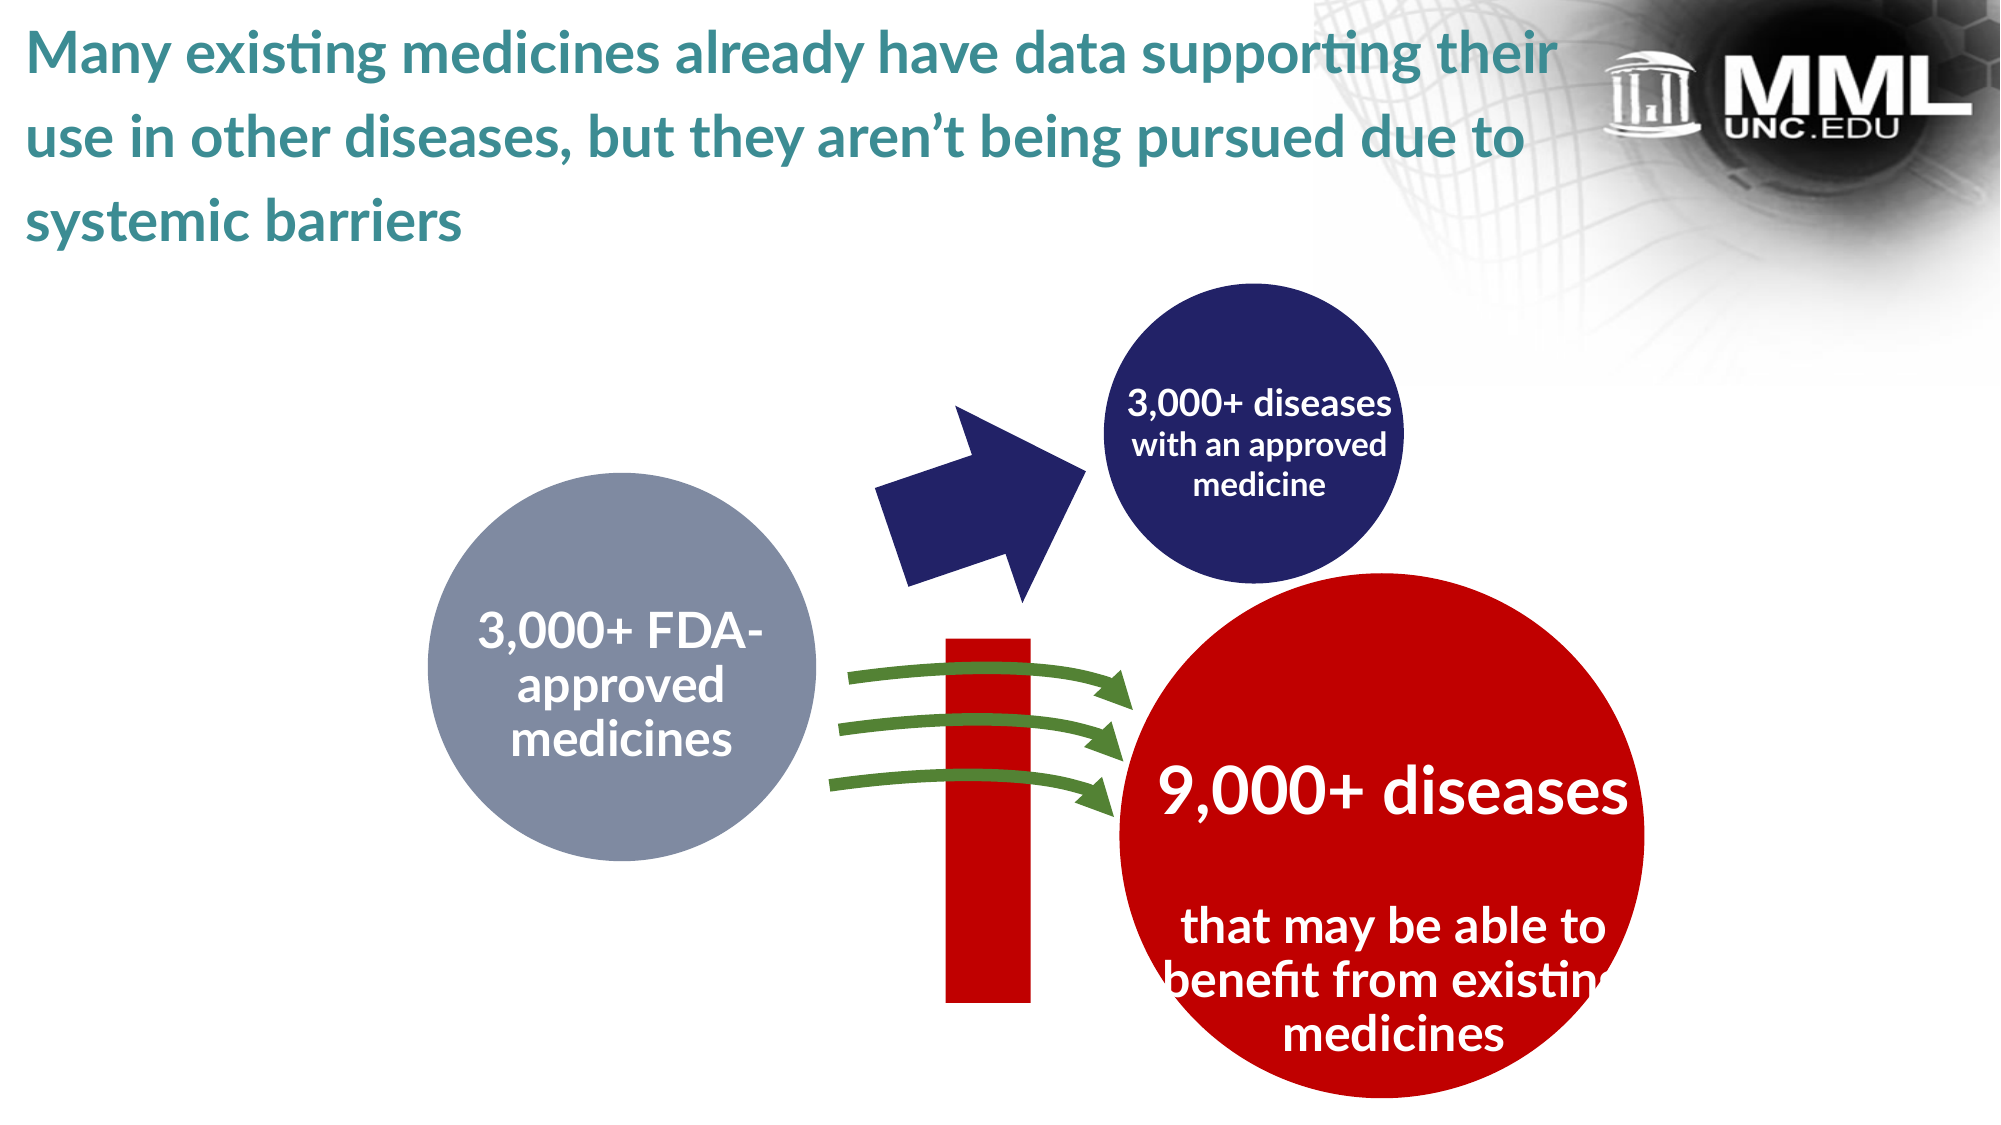

Many existing medicines already have data supporting their use in other diseases, but they aren’t being pursued due to systemic barriers

3,000+ diseases with an approved medicine

3,000+ FDA-approved medicines

9,000+ diseases
that may be able to benefit from existing medicines